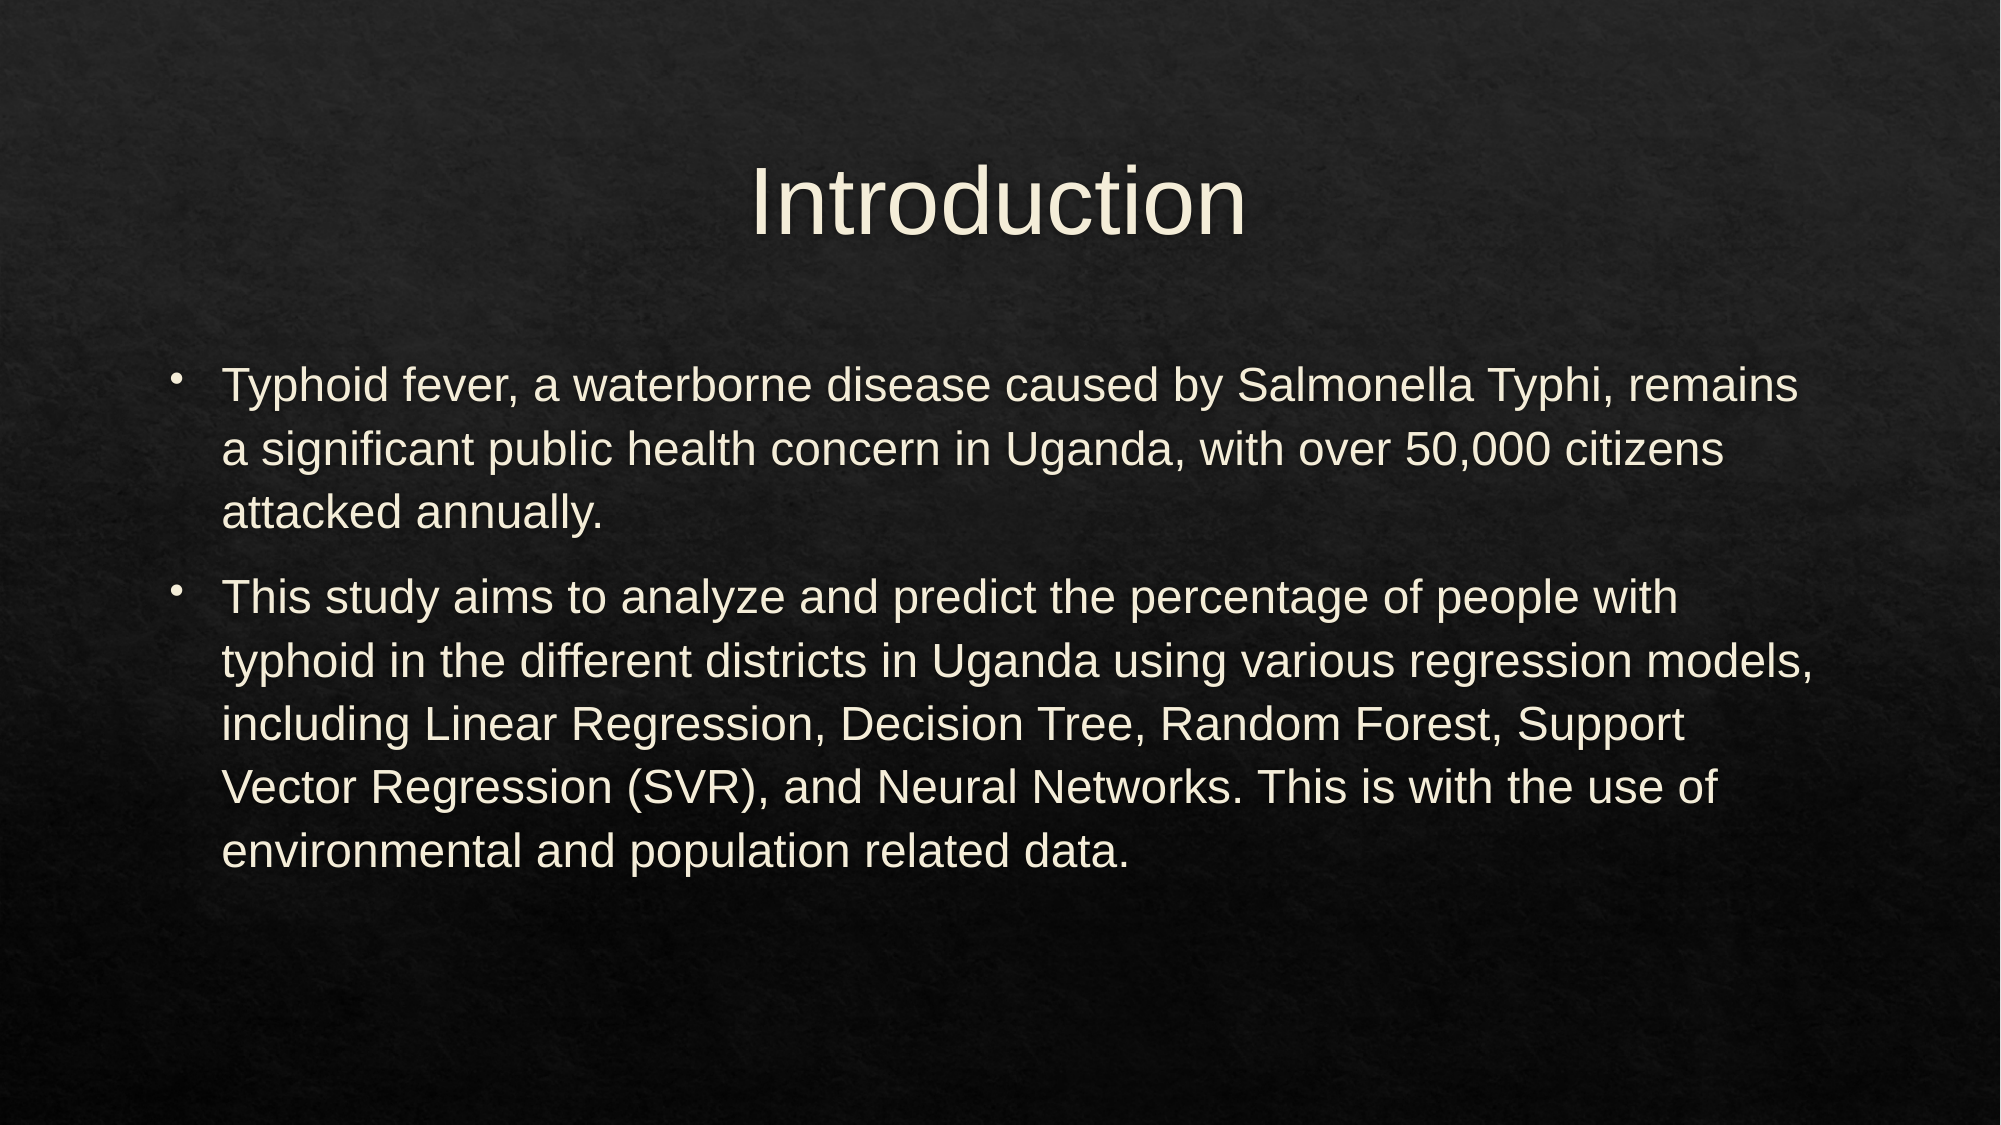

# Introduction
Typhoid fever, a waterborne disease caused by Salmonella Typhi, remains a significant public health concern in Uganda, with over 50,000 citizens attacked annually.
This study aims to analyze and predict the percentage of people with typhoid in the different districts in Uganda using various regression models, including Linear Regression, Decision Tree, Random Forest, Support Vector Regression (SVR), and Neural Networks. This is with the use of environmental and population related data.